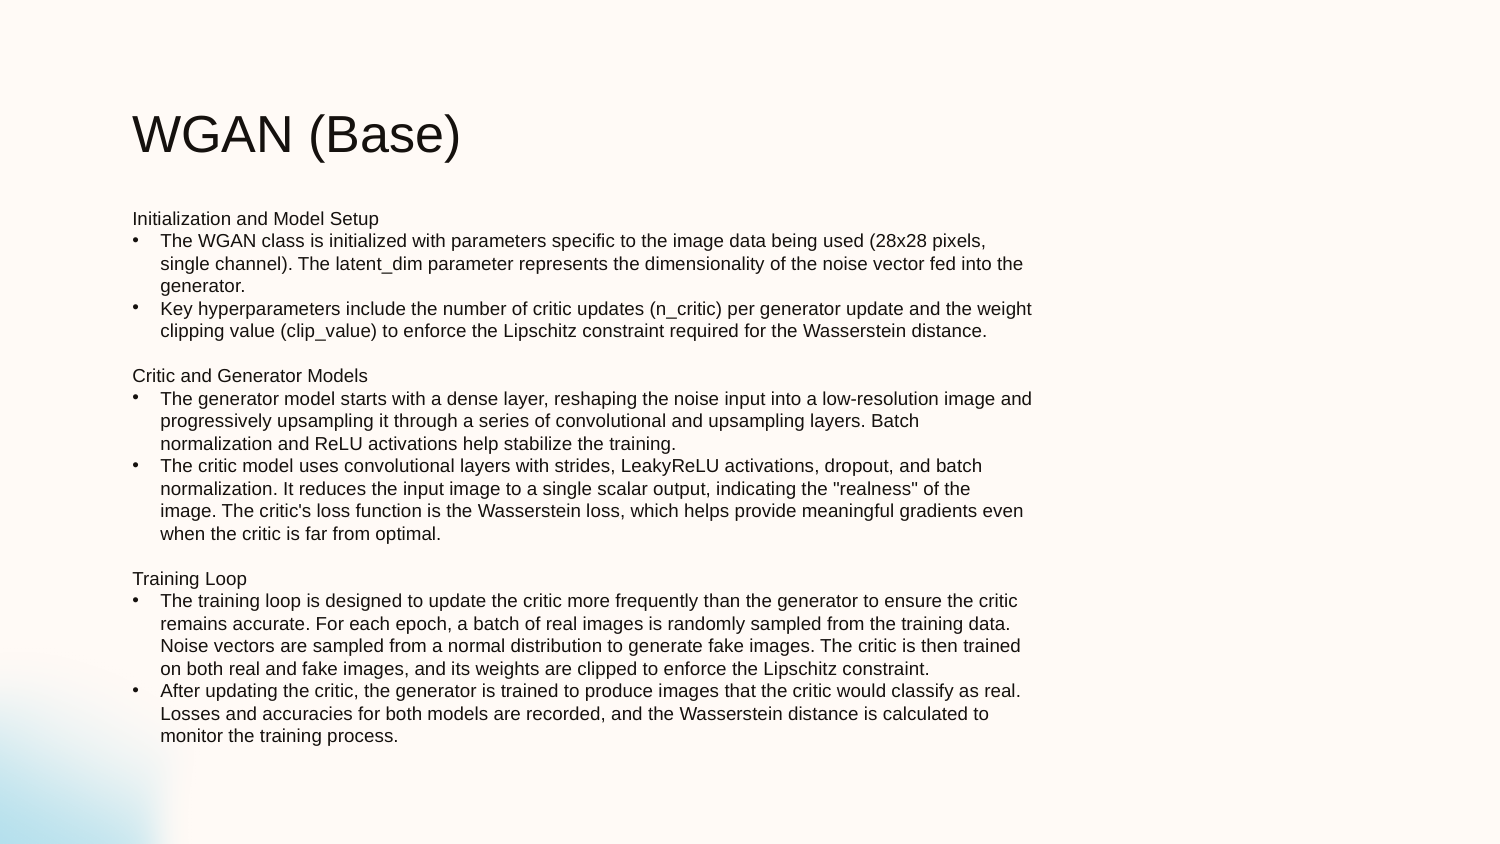

# WGAN (Base)
Initialization and Model Setup
The WGAN class is initialized with parameters specific to the image data being used (28x28 pixels, single channel). The latent_dim parameter represents the dimensionality of the noise vector fed into the generator.
Key hyperparameters include the number of critic updates (n_critic) per generator update and the weight clipping value (clip_value) to enforce the Lipschitz constraint required for the Wasserstein distance.

Critic and Generator Models
The generator model starts with a dense layer, reshaping the noise input into a low-resolution image and progressively upsampling it through a series of convolutional and upsampling layers. Batch normalization and ReLU activations help stabilize the training.
The critic model uses convolutional layers with strides, LeakyReLU activations, dropout, and batch normalization. It reduces the input image to a single scalar output, indicating the "realness" of the image. The critic's loss function is the Wasserstein loss, which helps provide meaningful gradients even when the critic is far from optimal.

Training Loop
The training loop is designed to update the critic more frequently than the generator to ensure the critic remains accurate. For each epoch, a batch of real images is randomly sampled from the training data. Noise vectors are sampled from a normal distribution to generate fake images. The critic is then trained on both real and fake images, and its weights are clipped to enforce the Lipschitz constraint.
After updating the critic, the generator is trained to produce images that the critic would classify as real. Losses and accuracies for both models are recorded, and the Wasserstein distance is calculated to monitor the training process.